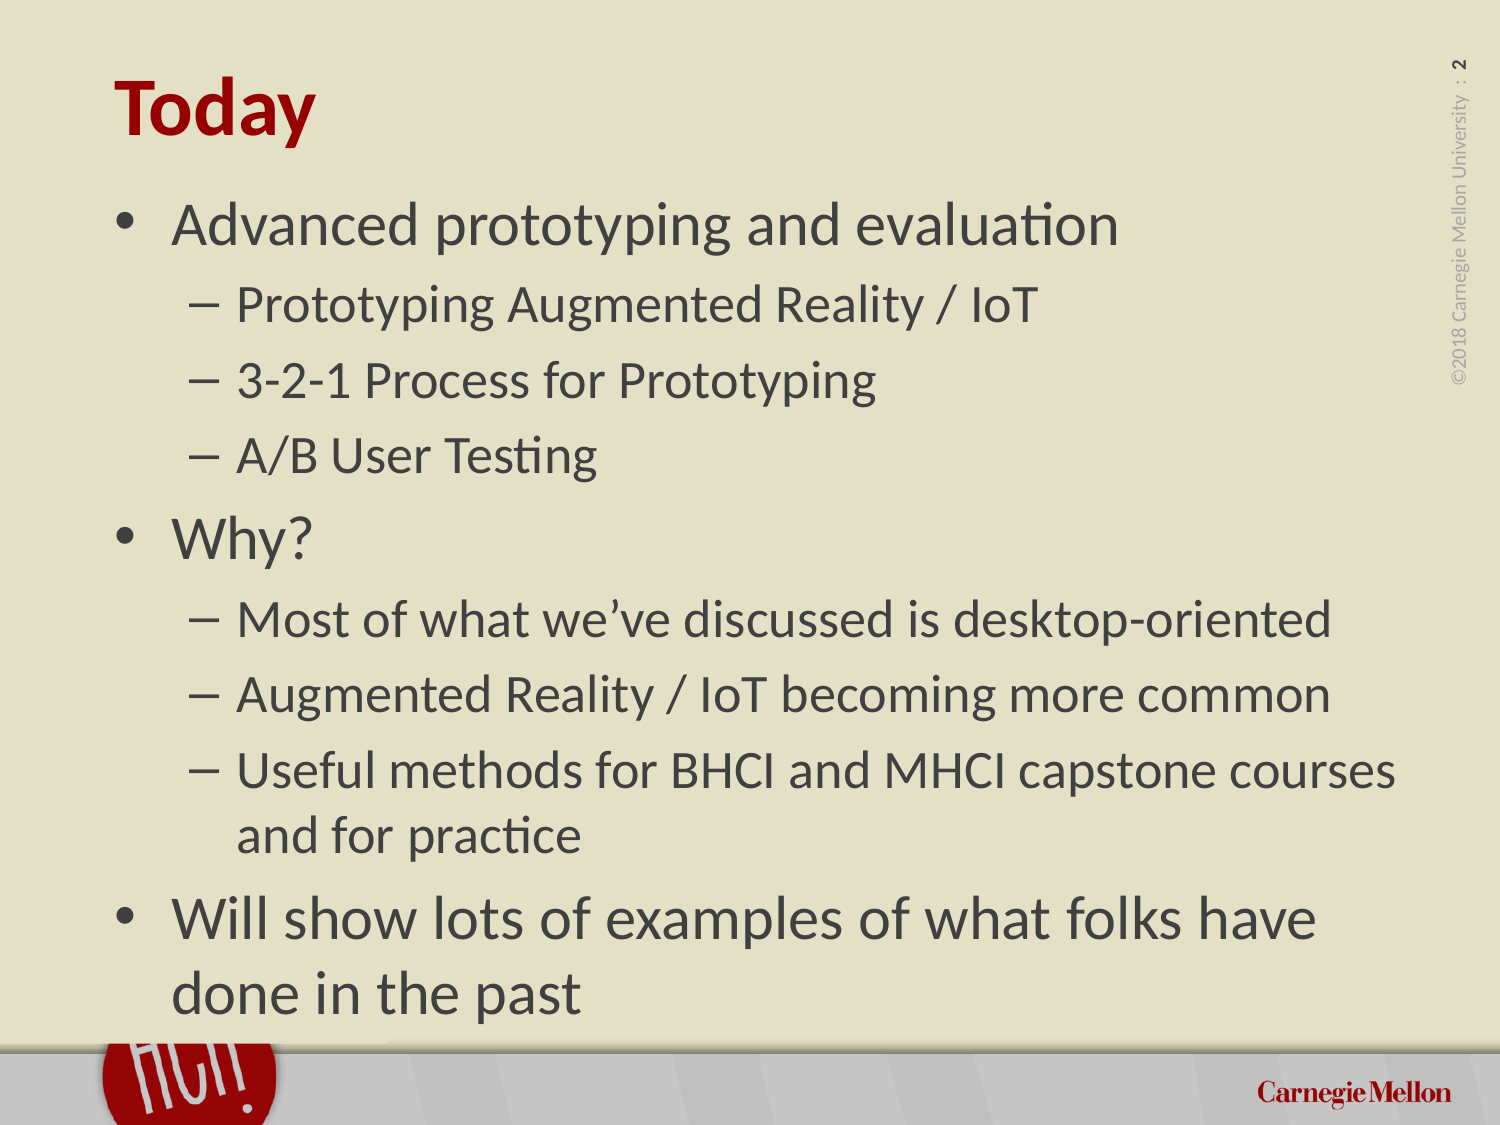

# Today
Advanced prototyping and evaluation
Prototyping Augmented Reality / IoT
3-2-1 Process for Prototyping
A/B User Testing
Why?
Most of what we’ve discussed is desktop-oriented
Augmented Reality / IoT becoming more common
Useful methods for BHCI and MHCI capstone courses and for practice
Will show lots of examples of what folks have done in the past